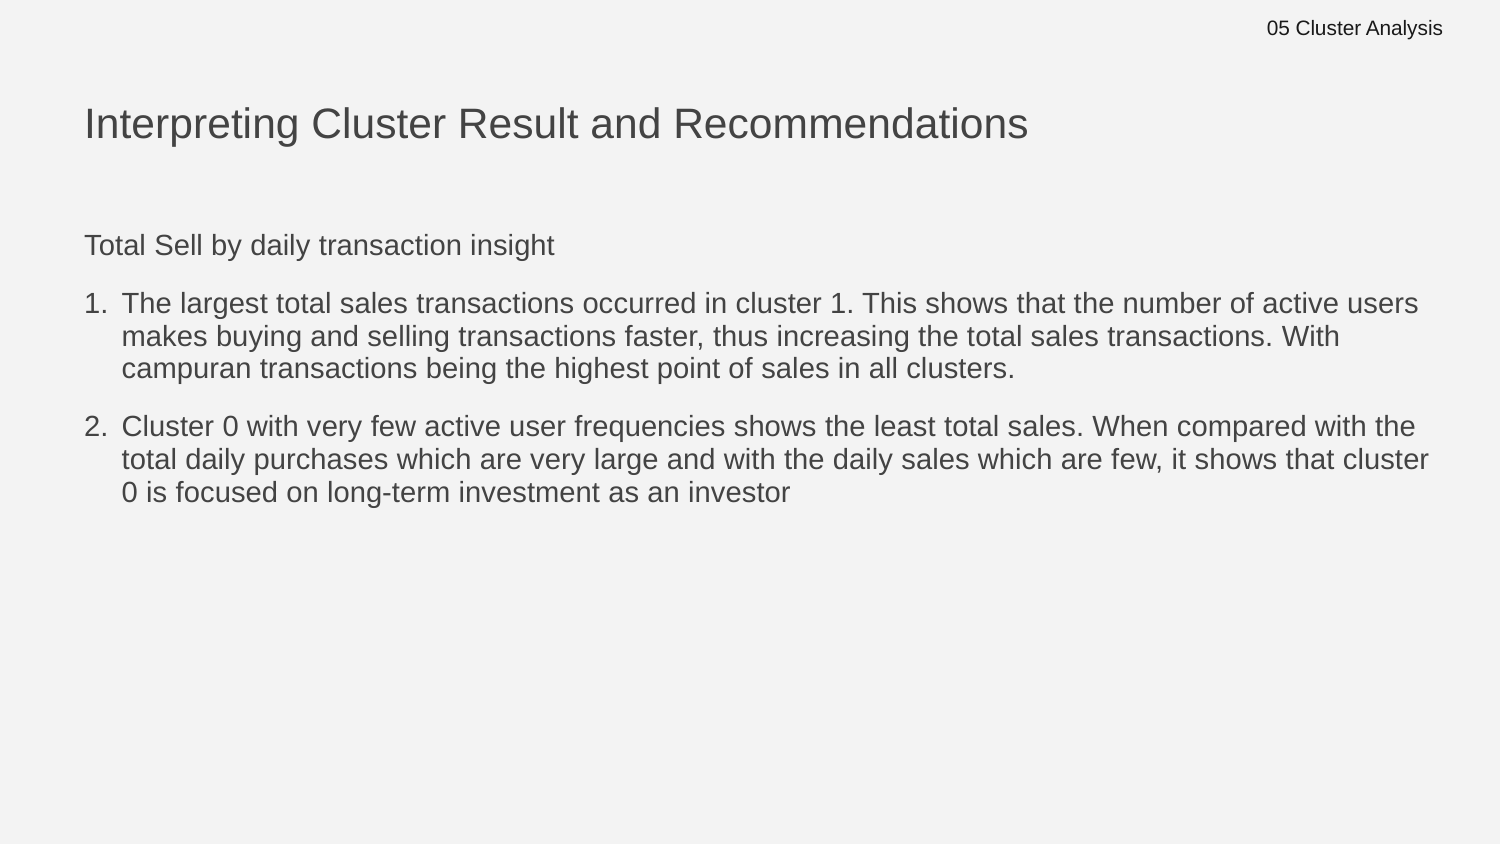

05 Cluster Analysis
# Interpreting Cluster Result and Recommendations
Total Sell by daily transaction insight
The largest total sales transactions occurred in cluster 1. This shows that the number of active users makes buying and selling transactions faster, thus increasing the total sales transactions. With campuran transactions being the highest point of sales in all clusters.
Cluster 0 with very few active user frequencies shows the least total sales. When compared with the total daily purchases which are very large and with the daily sales which are few, it shows that cluster 0 is focused on long-term investment as an investor